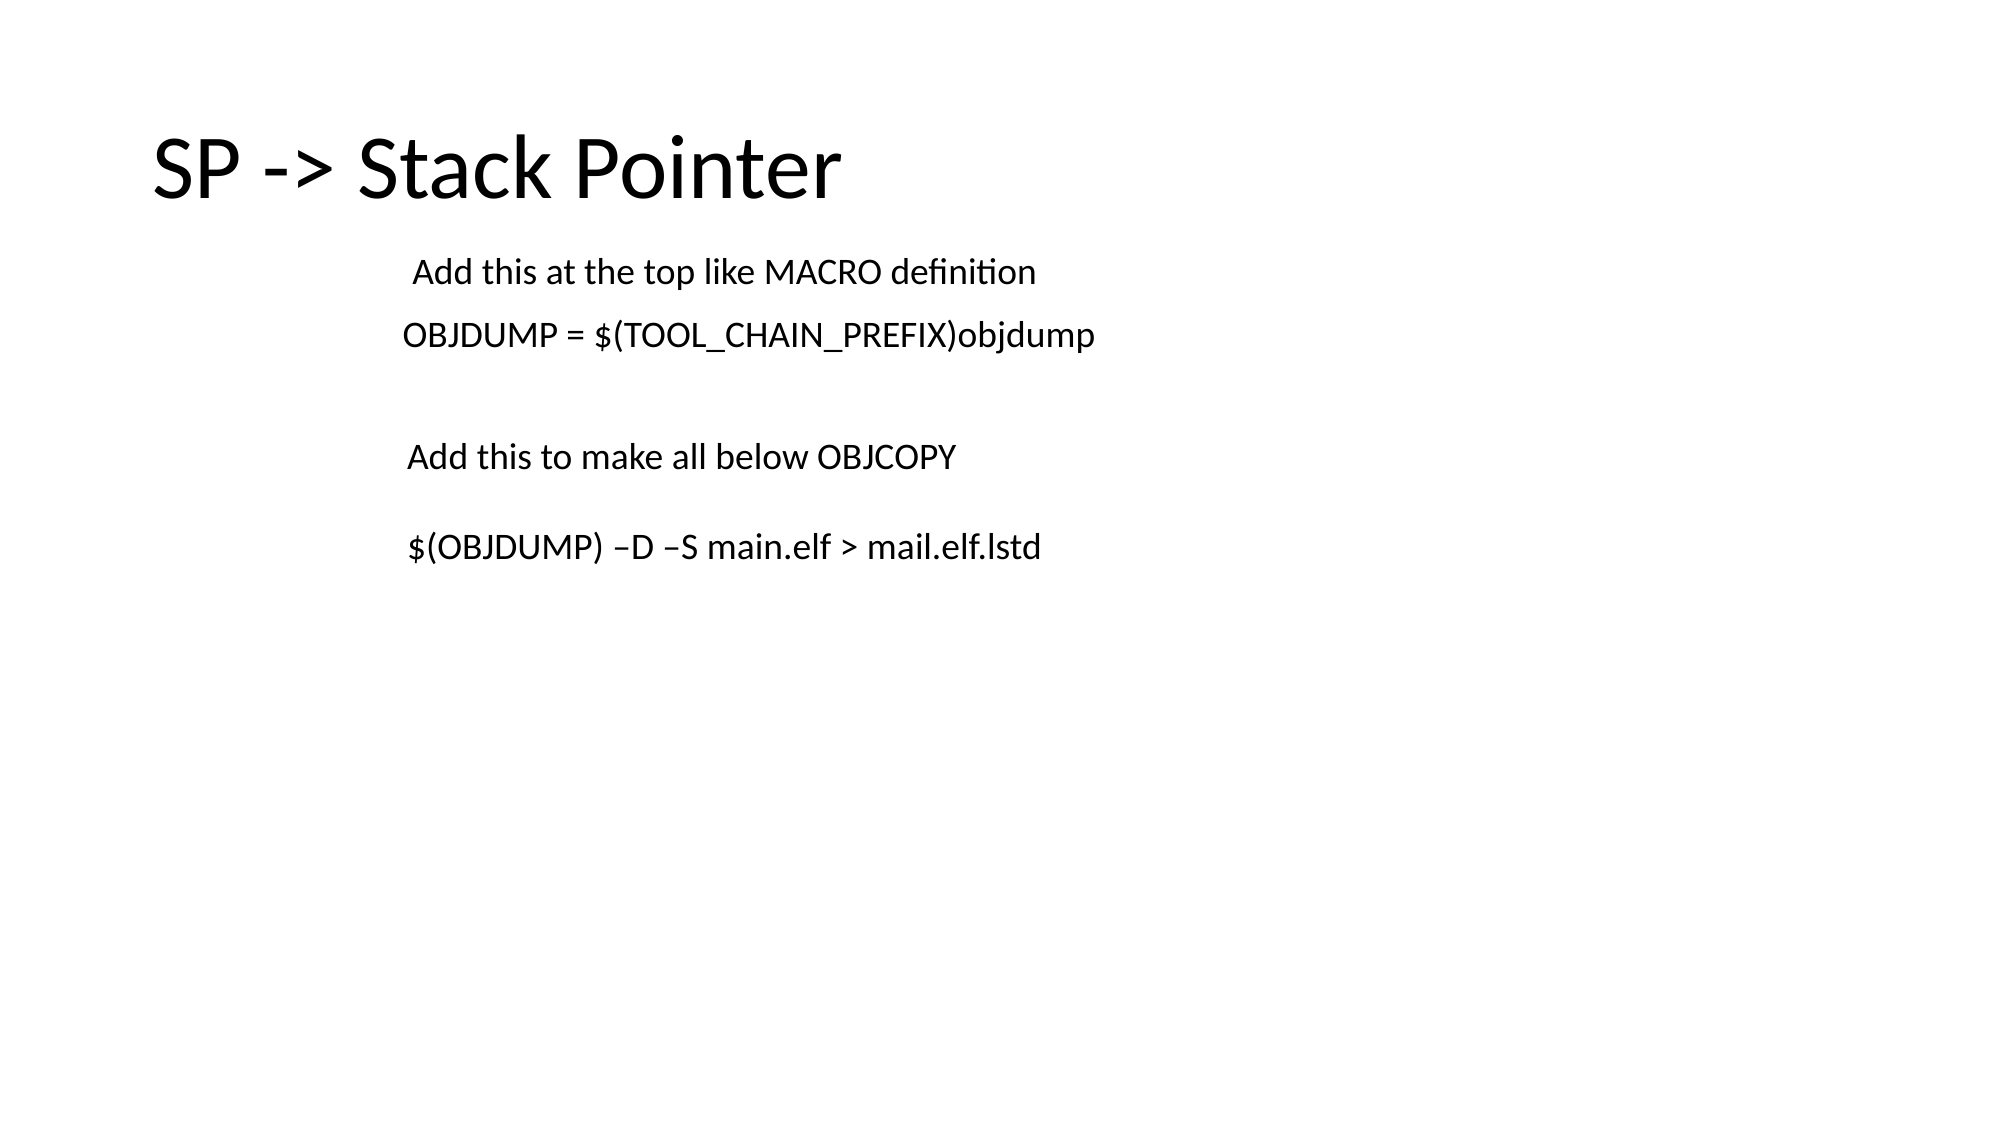

# SP -> Stack Pointer
Add this at the top like MACRO definition
OBJDUMP = $(TOOL_CHAIN_PREFIX)objdump
Add this to make all below OBJCOPY

$(OBJDUMP) –D –S main.elf > mail.elf.lstd